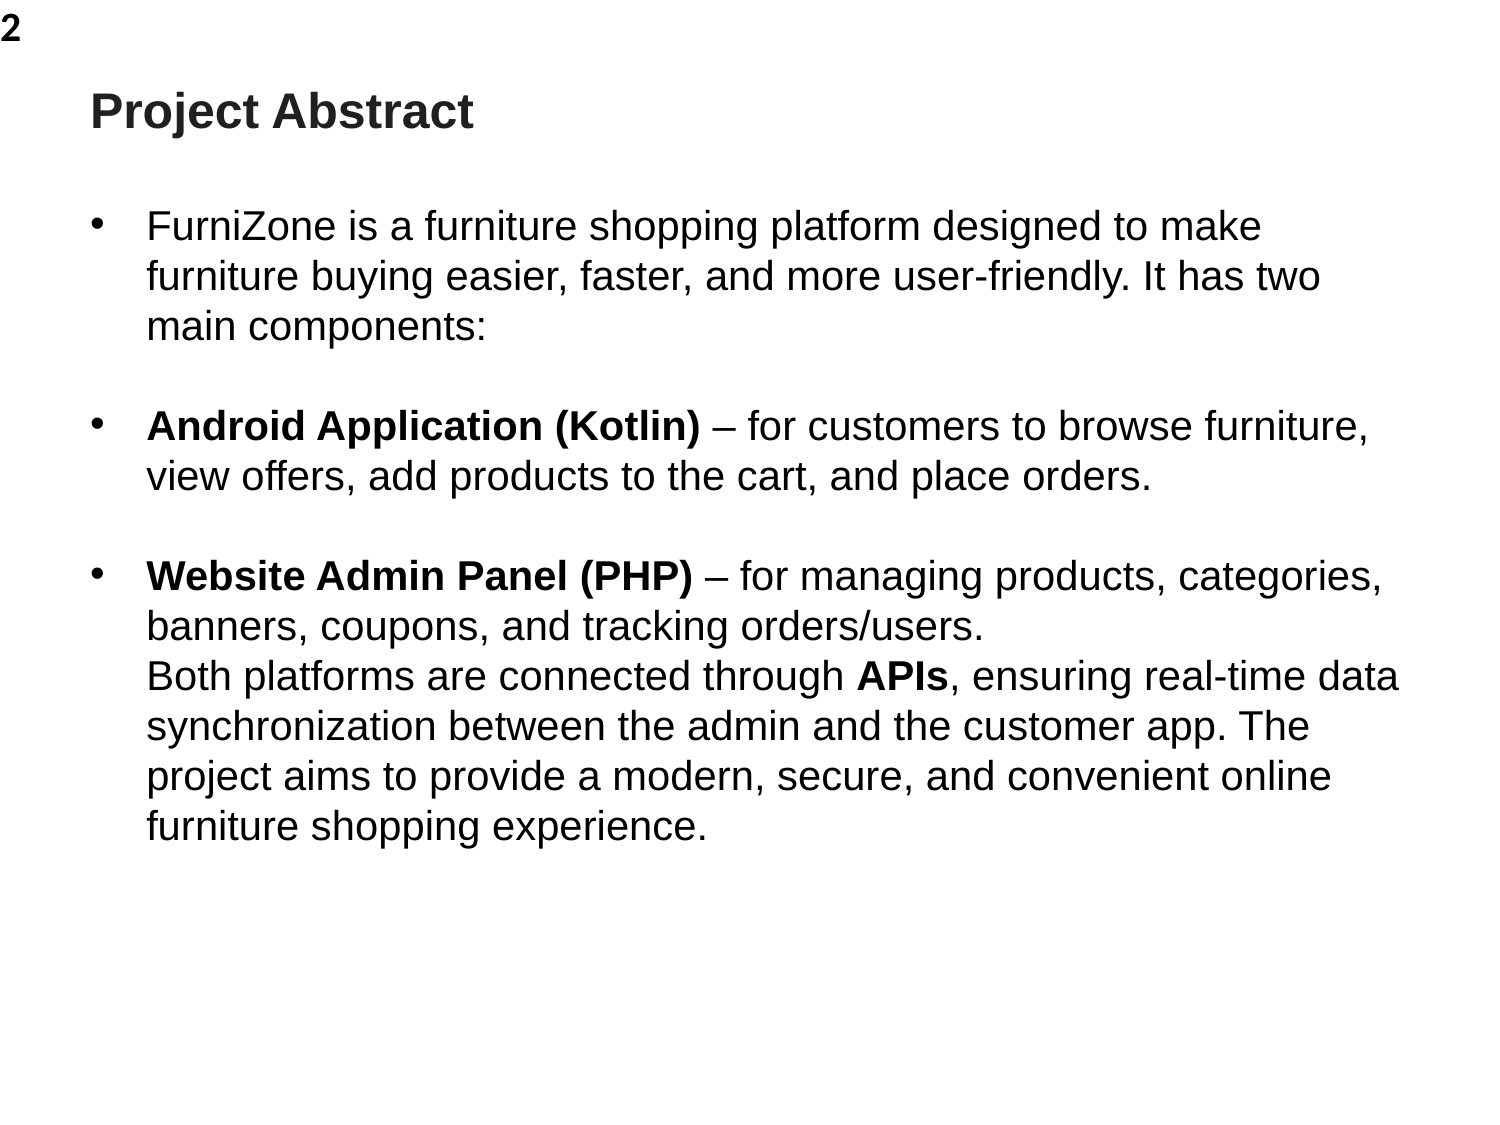

2
Project Abstract

FurniZone is a furniture shopping platform designed to make furniture buying easier, faster, and more user-friendly. It has two main components:

Android Application (Kotlin) – for customers to browse furniture, view offers, add products to the cart, and place orders.

Website Admin Panel (PHP) – for managing products, categories, banners, coupons, and tracking orders/users.
Both platforms are connected through APIs, ensuring real-time data synchronization between the admin and the customer app. The project aims to provide a modern, secure, and convenient online furniture shopping experience.